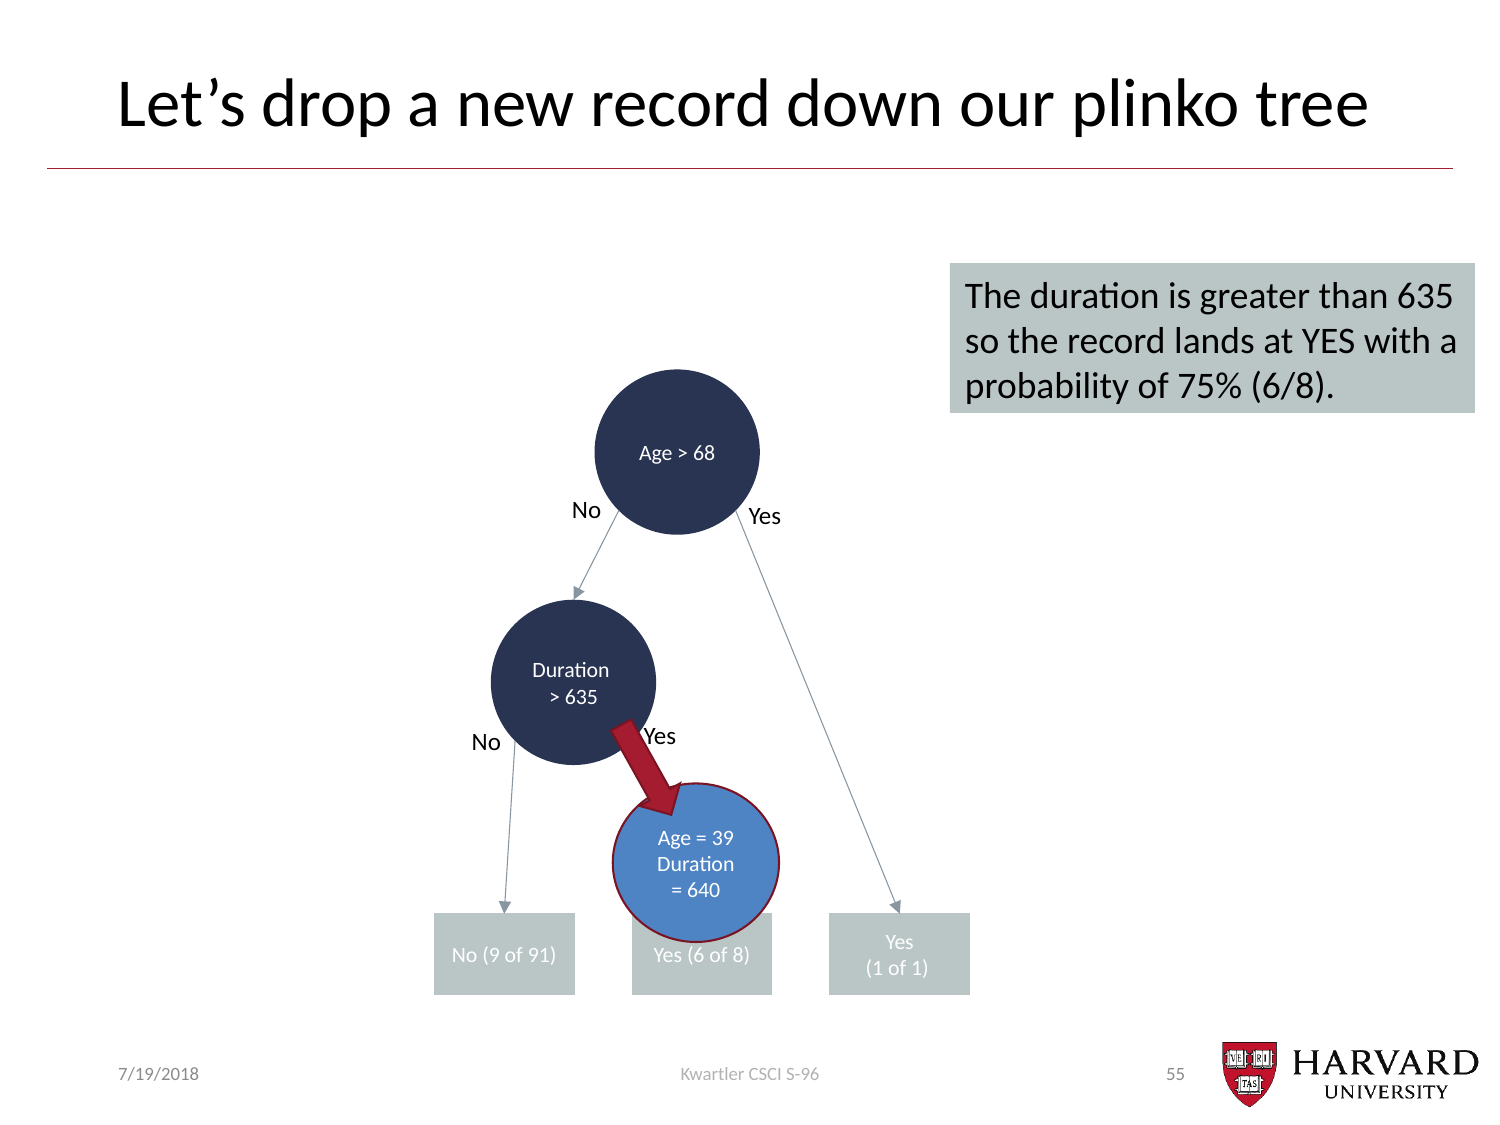

# Let’s drop a new record down our plinko tree
The duration is greater than 635 so the record lands at YES with a probability of 75% (6/8).
Age > 68
No
Yes
Duration  > 635
Yes
No
No (9 of 91)
Yes (6 of 8)
Yes
(1 of 1)

Age = 39
Duration = 640
7/19/2018
Kwartler CSCI S-96
55